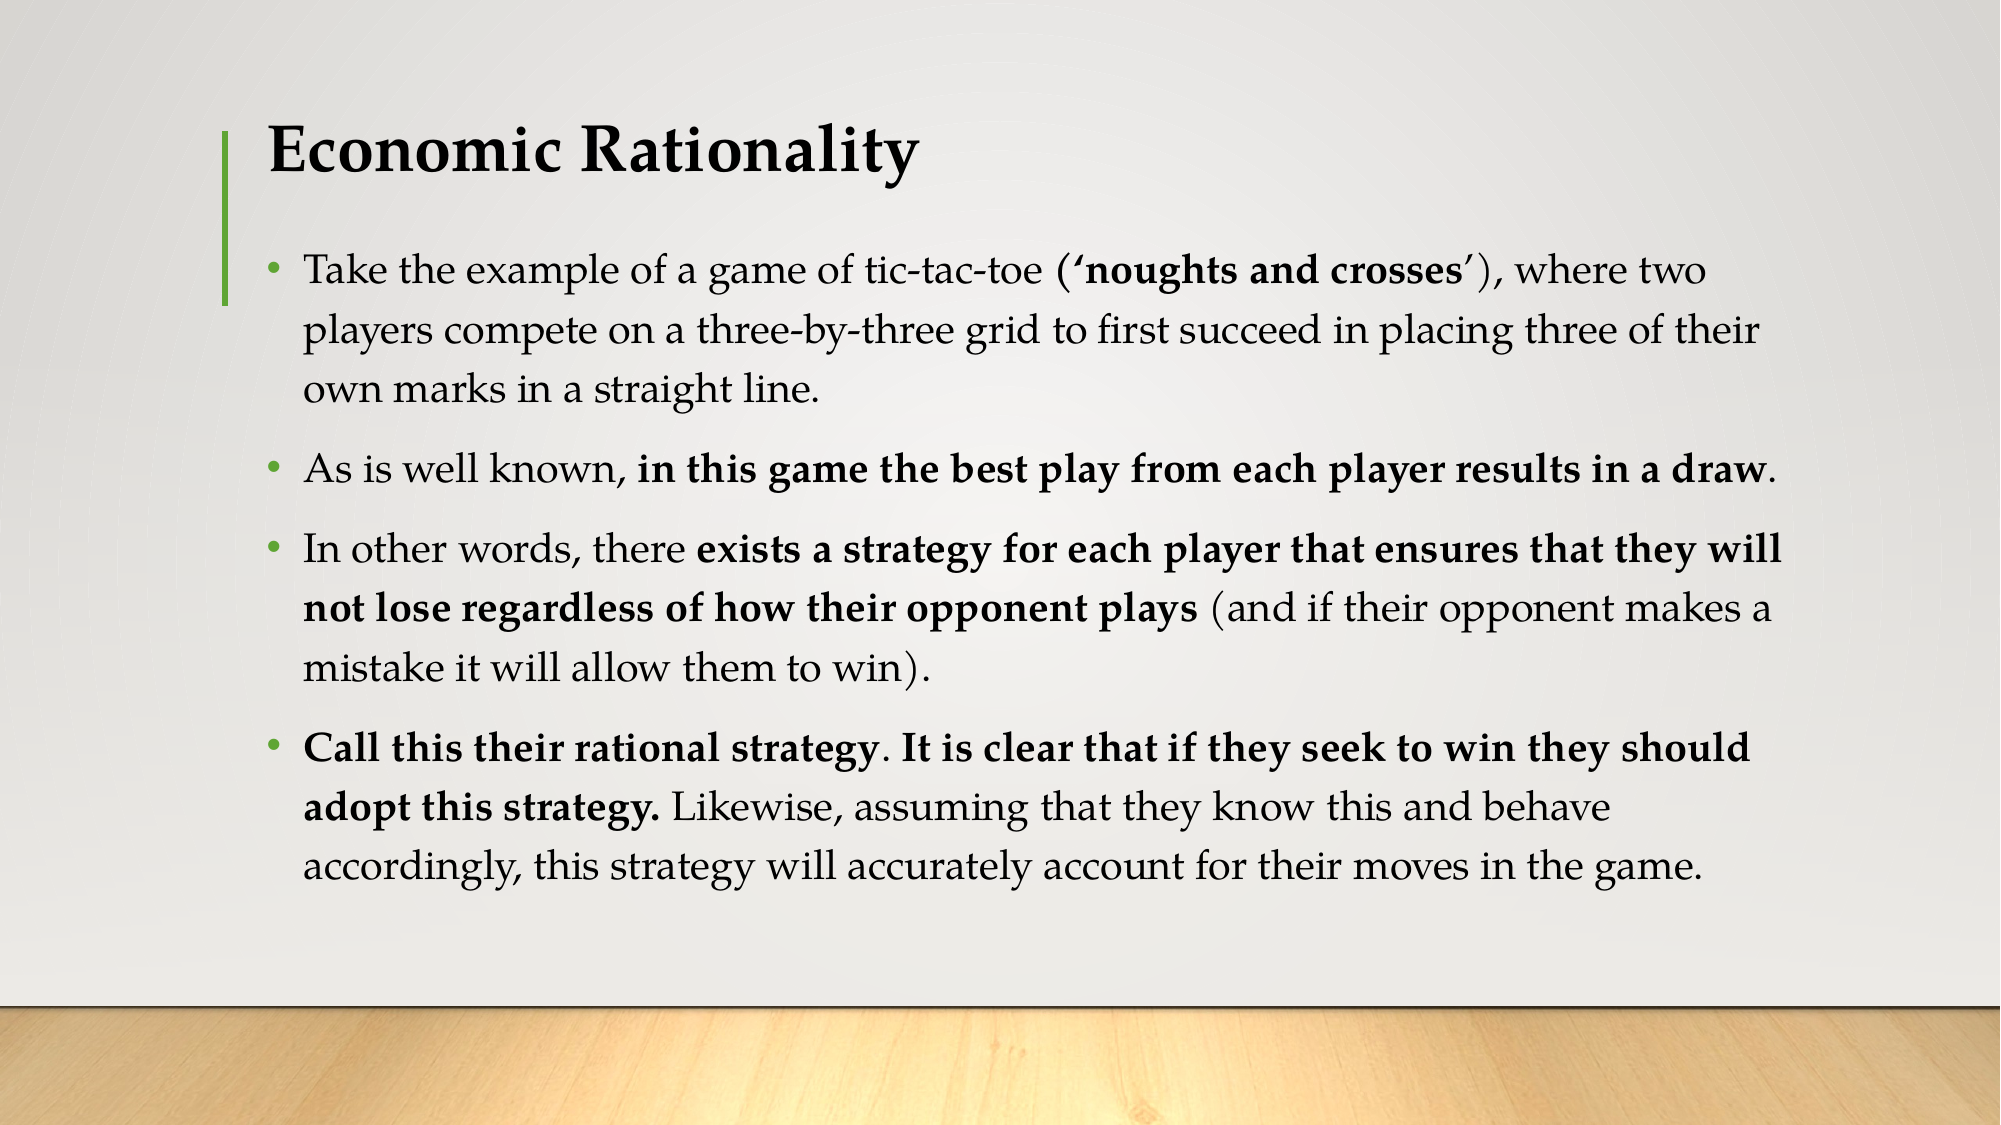

# Economic Rationality
Take the example of a game of tic-tac-toe (‘noughts and crosses’), where two players compete on a three-by-three grid to first succeed in placing three of their own marks in a straight line.
As is well known, in this game the best play from each player results in a draw.
In other words, there exists a strategy for each player that ensures that they will not lose regardless of how their opponent plays (and if their opponent makes a mistake it will allow them to win).
Call this their rational strategy. It is clear that if they seek to win they should adopt this strategy. Likewise, assuming that they know this and behave accordingly, this strategy will accurately account for their moves in the game.